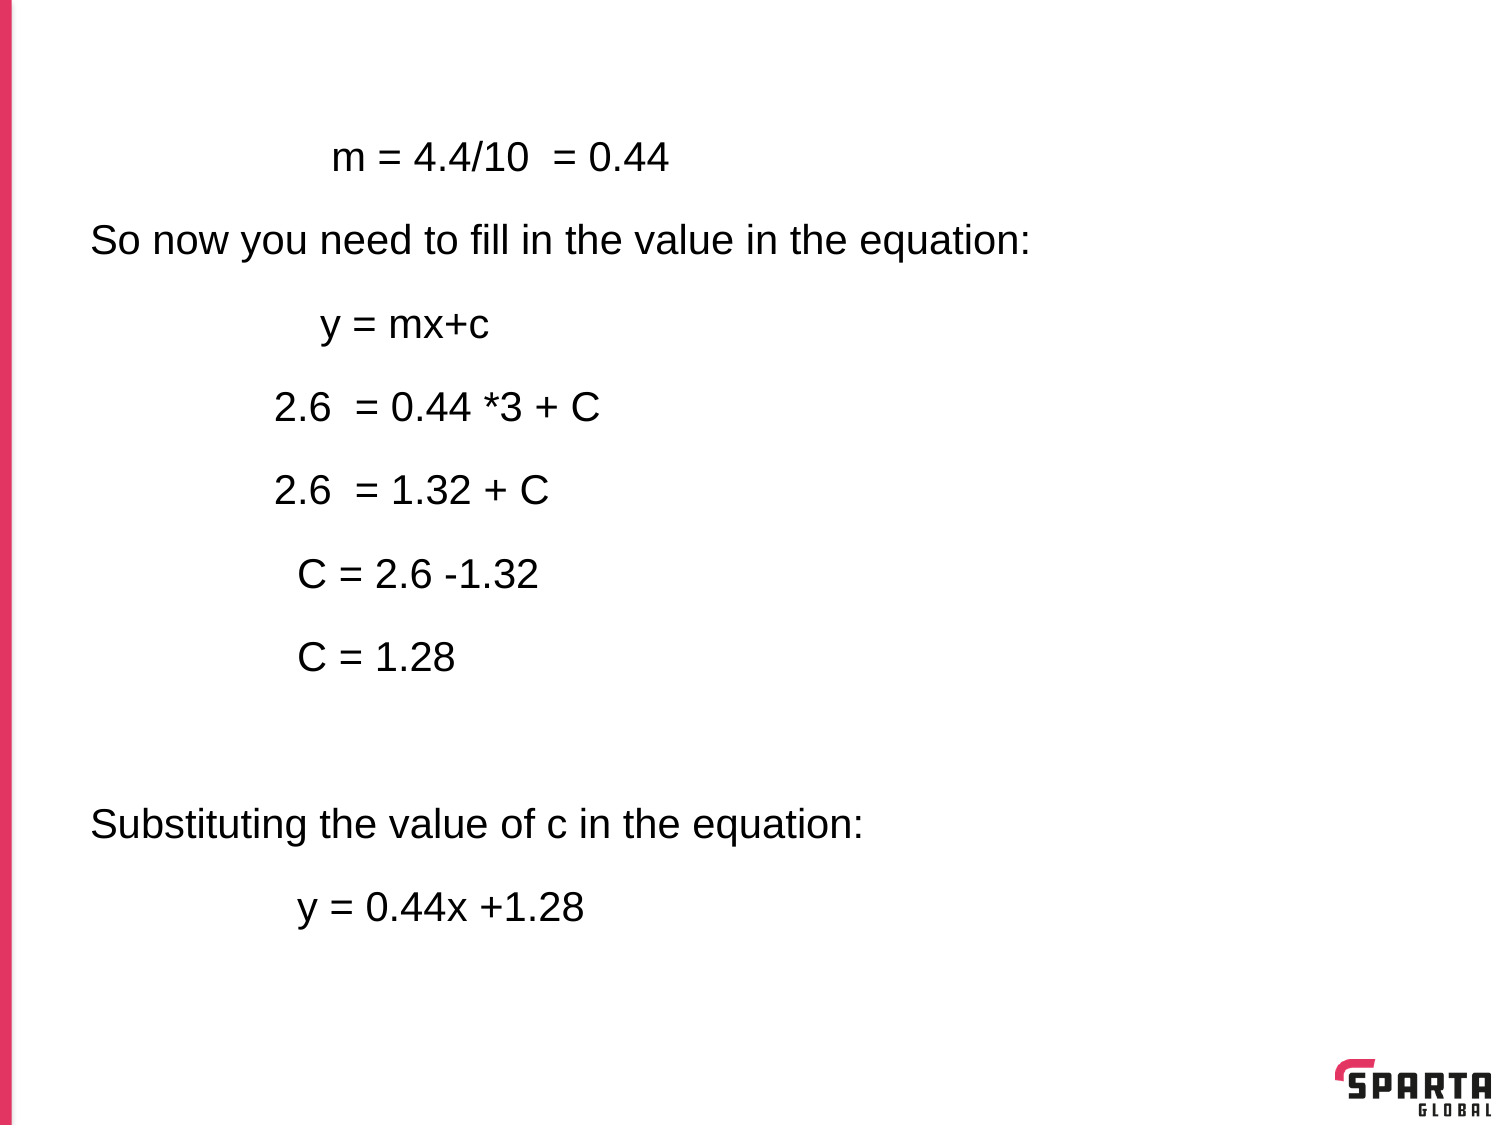

m = 4.4/10  = 0.44
So now you need to fill in the value in the equation:
                    y = mx+c
                2.6  = 0.44 *3 + C
                2.6  = 1.32 + C
                  C = 2.6 -1.32
                  C = 1.28

Substituting the value of c in the equation:
                  y = 0.44x +1.28